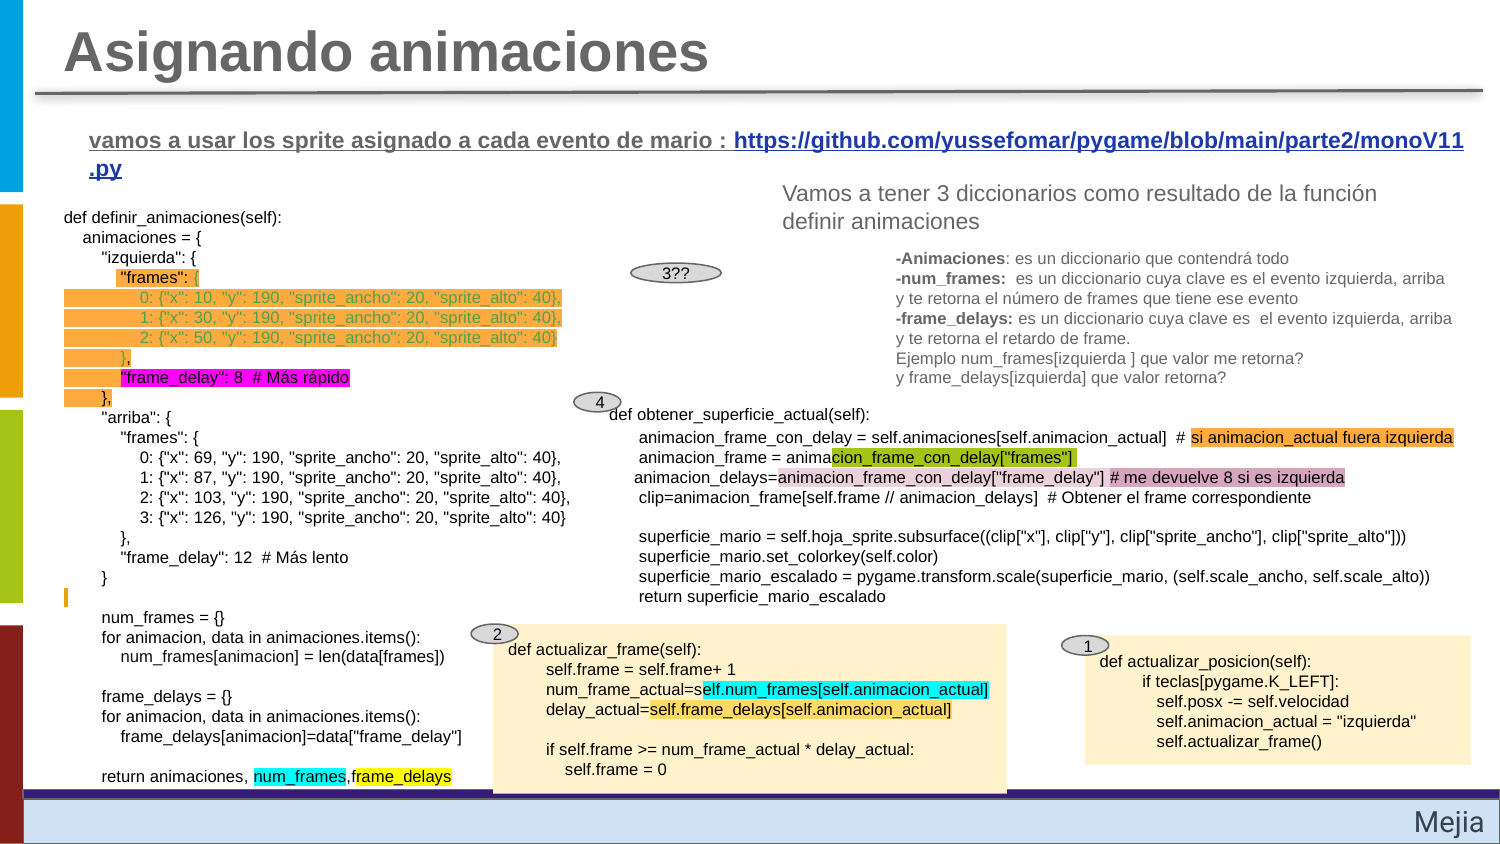

Asignando animaciones

vamos a usar los sprite asignado a cada evento de mario : https://github.com/yussefomar/pygame/blob/main/parte2/monoV11.py
Vamos a tener 3 diccionarios como resultado de la función definir animaciones

def definir_animaciones(self):
    animaciones = {
        "izquierda": {
            "frames": {
                0: {"x": 10, "y": 190, "sprite_ancho": 20, "sprite_alto": 40},
                1: {"x": 30, "y": 190, "sprite_ancho": 20, "sprite_alto": 40},
                2: {"x": 50, "y": 190, "sprite_ancho": 20, "sprite_alto": 40}
            },
            "frame_delay": 8  # Más rápido
        },
        "arriba": {
            "frames": {
                0: {"x": 69, "y": 190, "sprite_ancho": 20, "sprite_alto": 40},
                1: {"x": 87, "y": 190, "sprite_ancho": 20, "sprite_alto": 40},
                2: {"x": 103, "y": 190, "sprite_ancho": 20, "sprite_alto": 40},
                3: {"x": 126, "y": 190, "sprite_ancho": 20, "sprite_alto": 40}
            },
            "frame_delay": 12  # Más lento
        }

        num_frames = {}
        for animacion, data in animaciones.items():
            num_frames[animacion] = len(data[frames])

        frame_delays = {}
        for animacion, data in animaciones.items():
            frame_delays[animacion]=data["frame_delay"]

        return animaciones, num_frames,frame_delays

-Animaciones: es un diccionario que contendrá todo
-num_frames:  es un diccionario cuya clave es el evento izquierda, arriba y te retorna el número de frames que tiene ese evento
-frame_delays: es un diccionario cuya clave es  el evento izquierda, arriba y te retorna el retardo de frame.
Ejemplo num_frames[izquierda ] que valor me retorna?
y frame_delays[izquierda] que valor retorna?

3??
 def obtener_superficie_actual(self):
        animacion_frame_con_delay = self.animaciones[self.animacion_actual]  # si animacion_actual fuera izquierda
        animacion_frame = animacion_frame_con_delay["frames"]
       animacion_delays=animacion_frame_con_delay["frame_delay"] # me devuelve 8 si es izquierda
        clip=animacion_frame[self.frame // animacion_delays]  # Obtener el frame correspondiente

        superficie_mario = self.hoja_sprite.subsurface((clip["x"], clip["y"], clip["sprite_ancho"], clip["sprite_alto"]))
        superficie_mario.set_colorkey(self.color)
        superficie_mario_escalado = pygame.transform.scale(superficie_mario, (self.scale_ancho, self.scale_alto))
        return superficie_mario_escalado
4

2
def actualizar_frame(self):
        self.frame = self.frame+ 1
        num_frame_actual=self.num_frames[self.animacion_actual]
        delay_actual=self.frame_delays[self.animacion_actual]

        if self.frame >= num_frame_actual * delay_actual:
            self.frame = 0

1
def actualizar_posicion(self):
         if teclas[pygame.K_LEFT]:
            self.posx -= self.velocidad
            self.animacion_actual = "izquierda"
            self.actualizar_frame()

Mejia